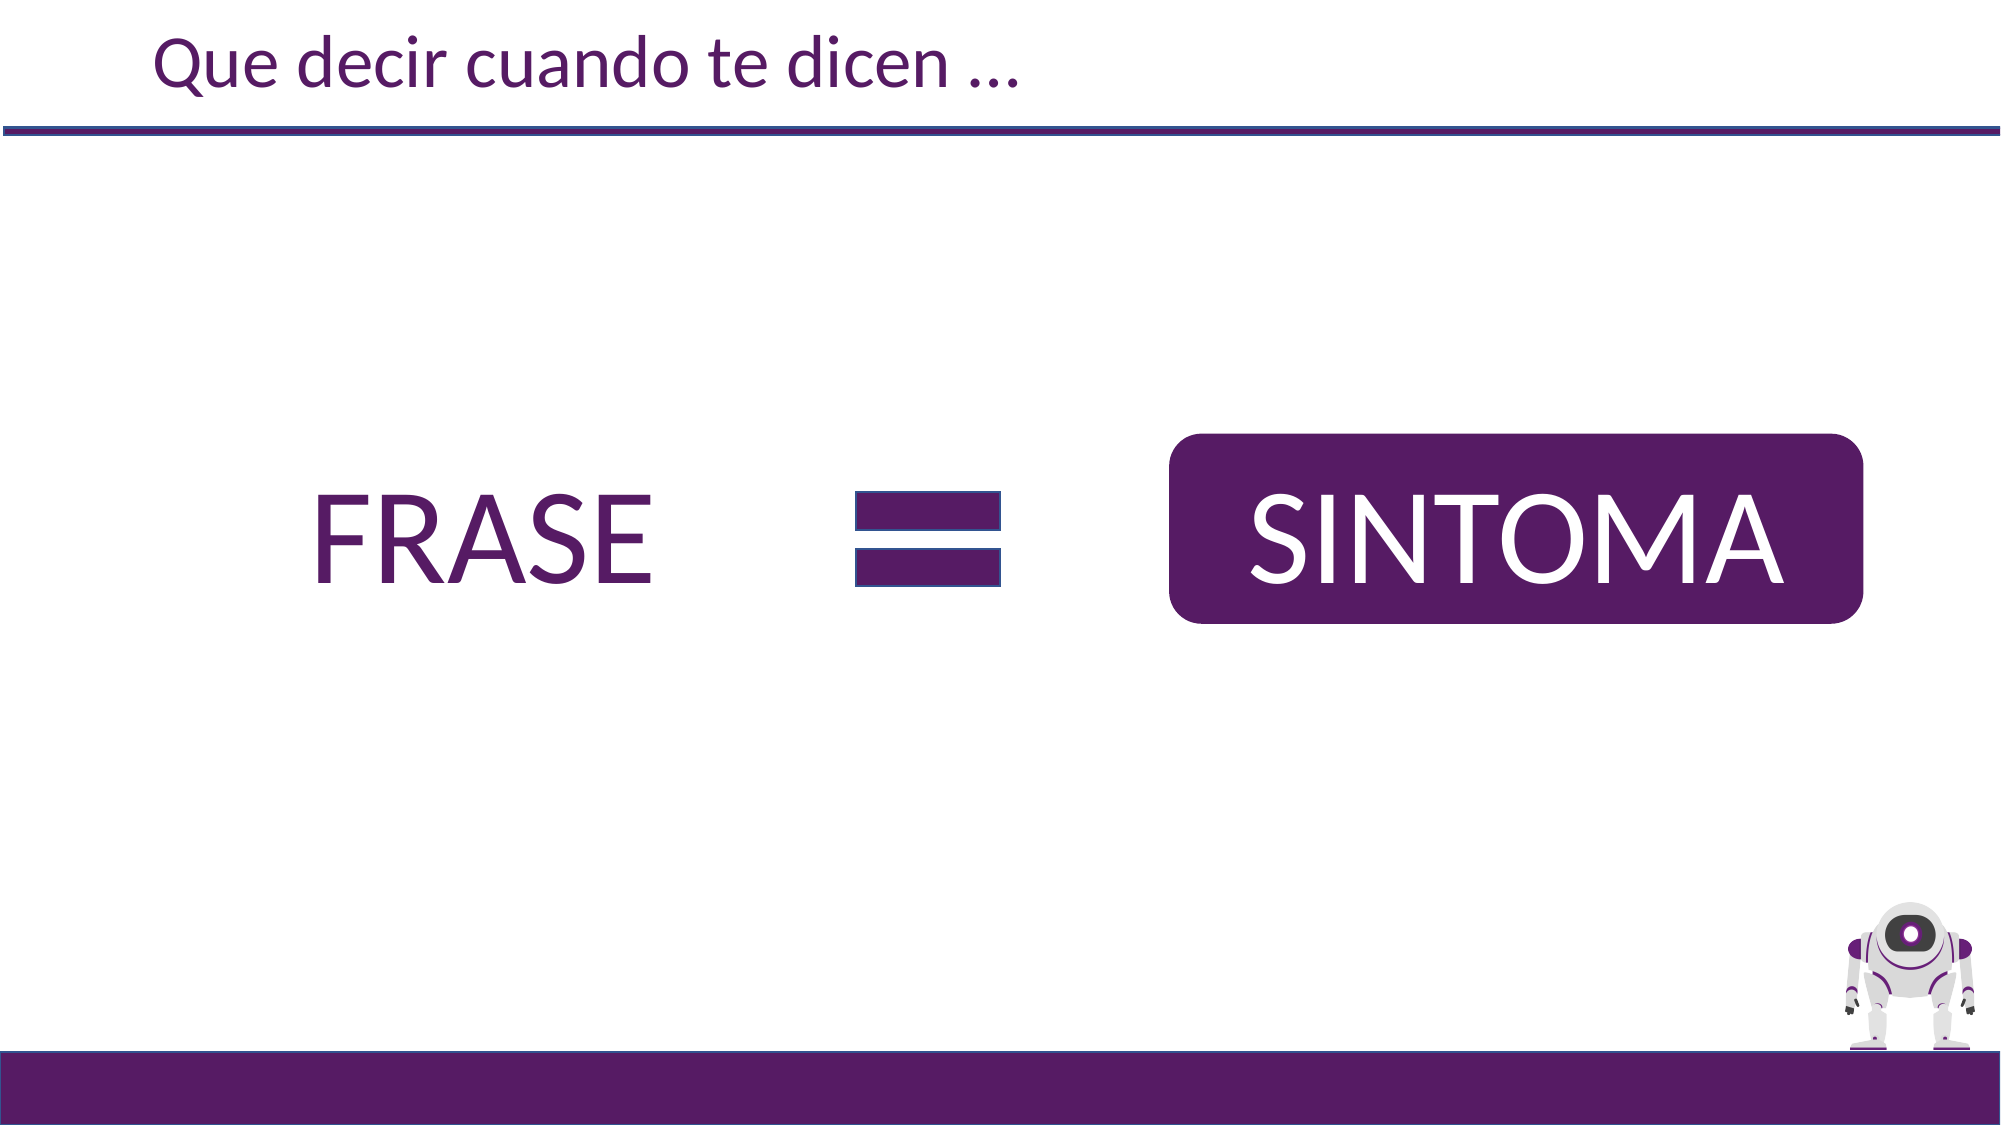

# Que decir cuando te dicen …
FRASE
SINTOMA